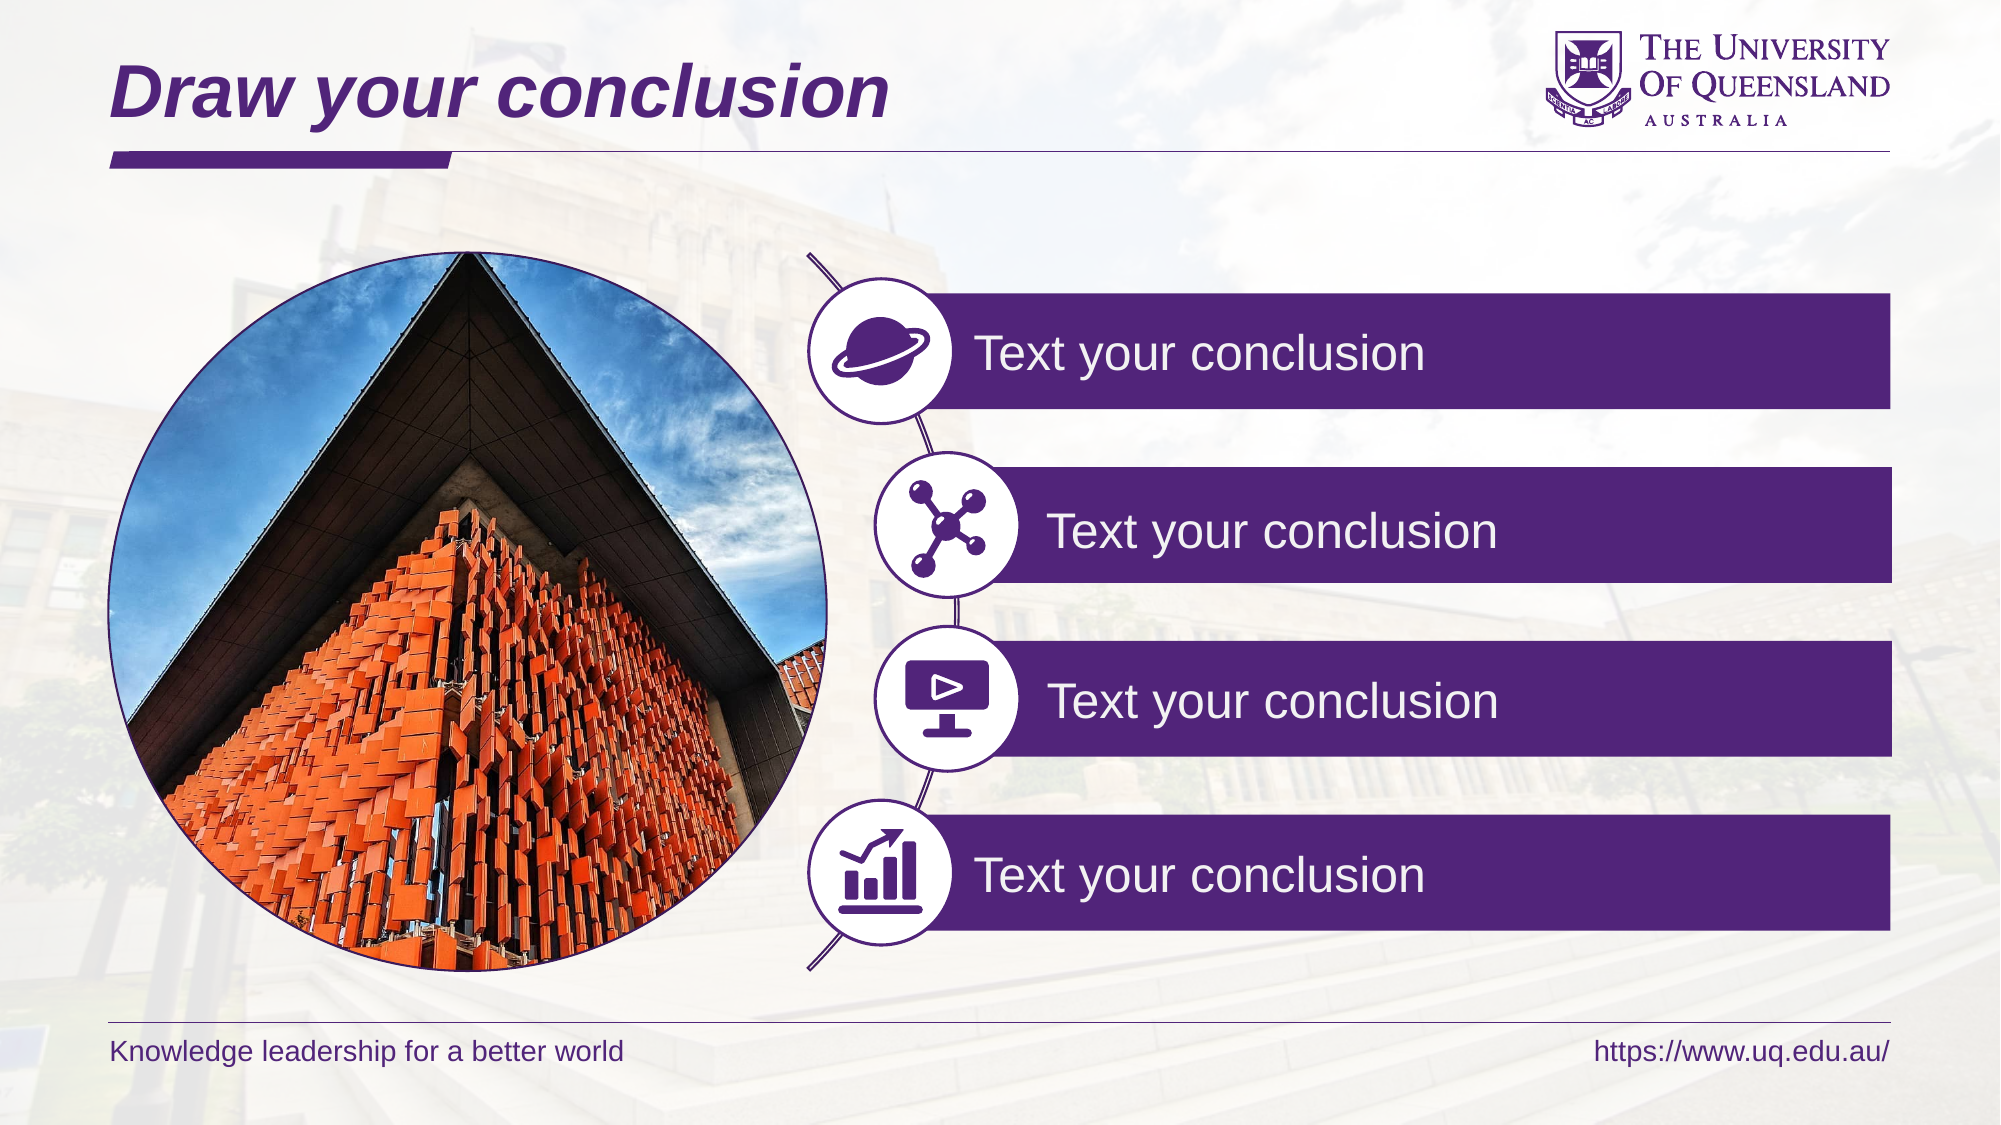

# Draw your conclusion

Text your conclusion

Text your conclusion

Text your conclusion

Text your conclusion